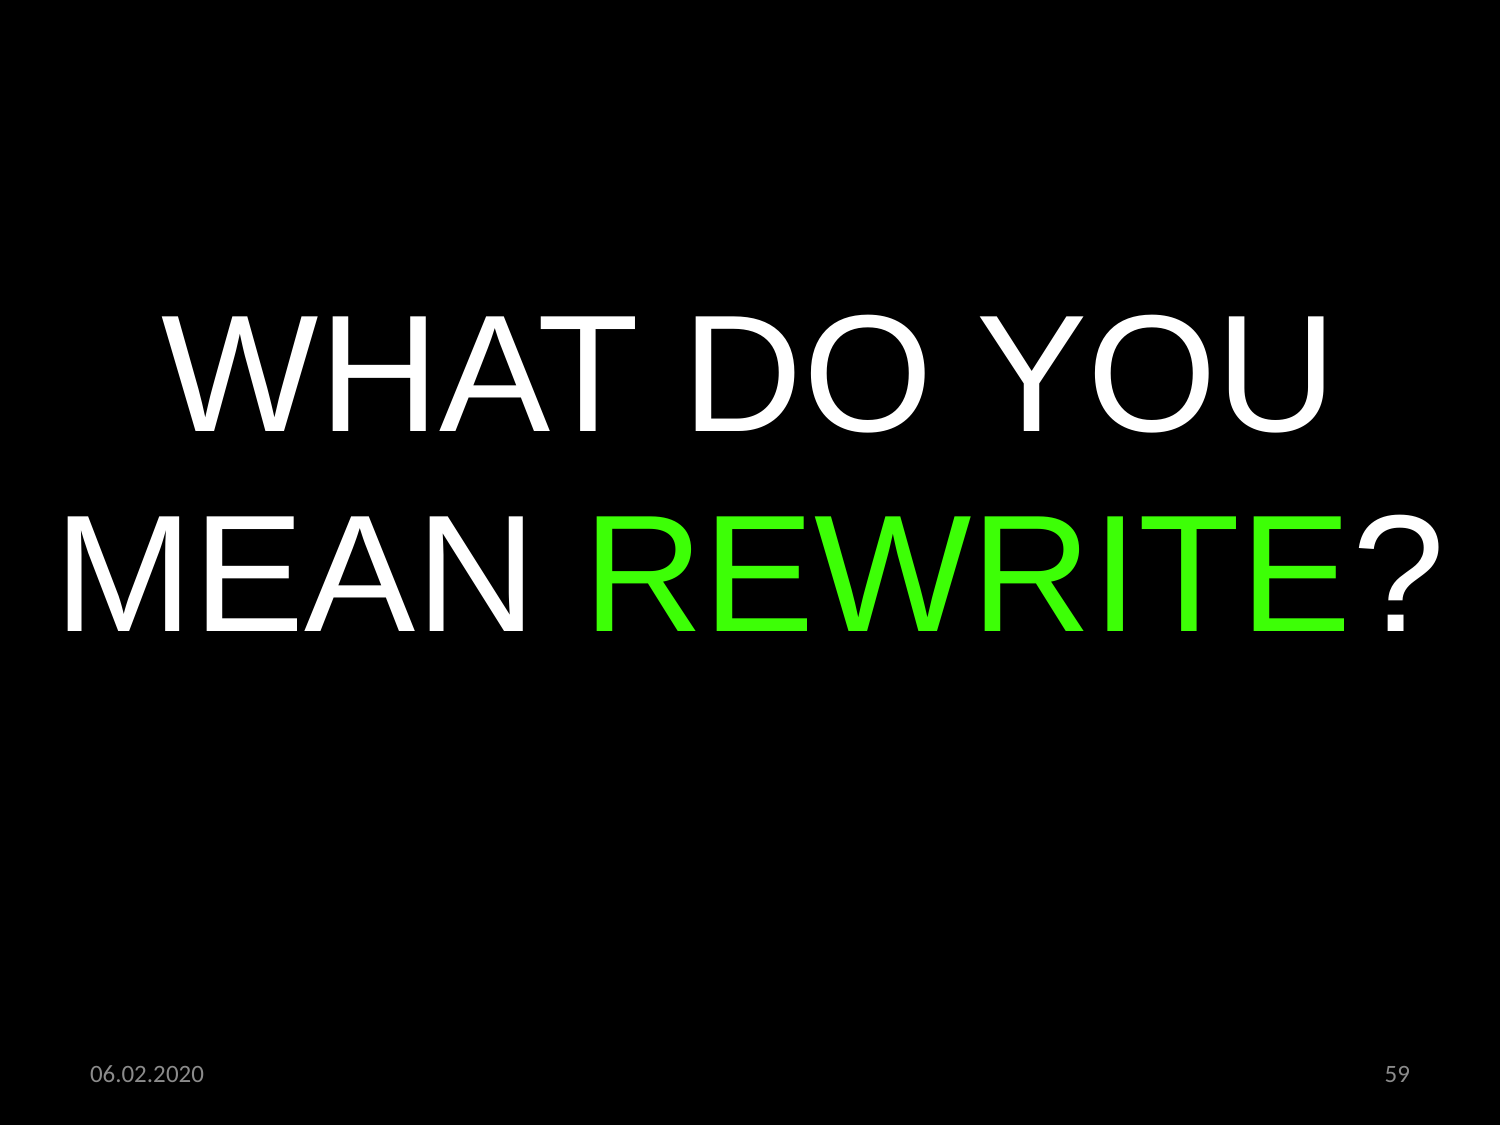

WHAT DO YOU MEAN REWRITE?
06.02.2020
59